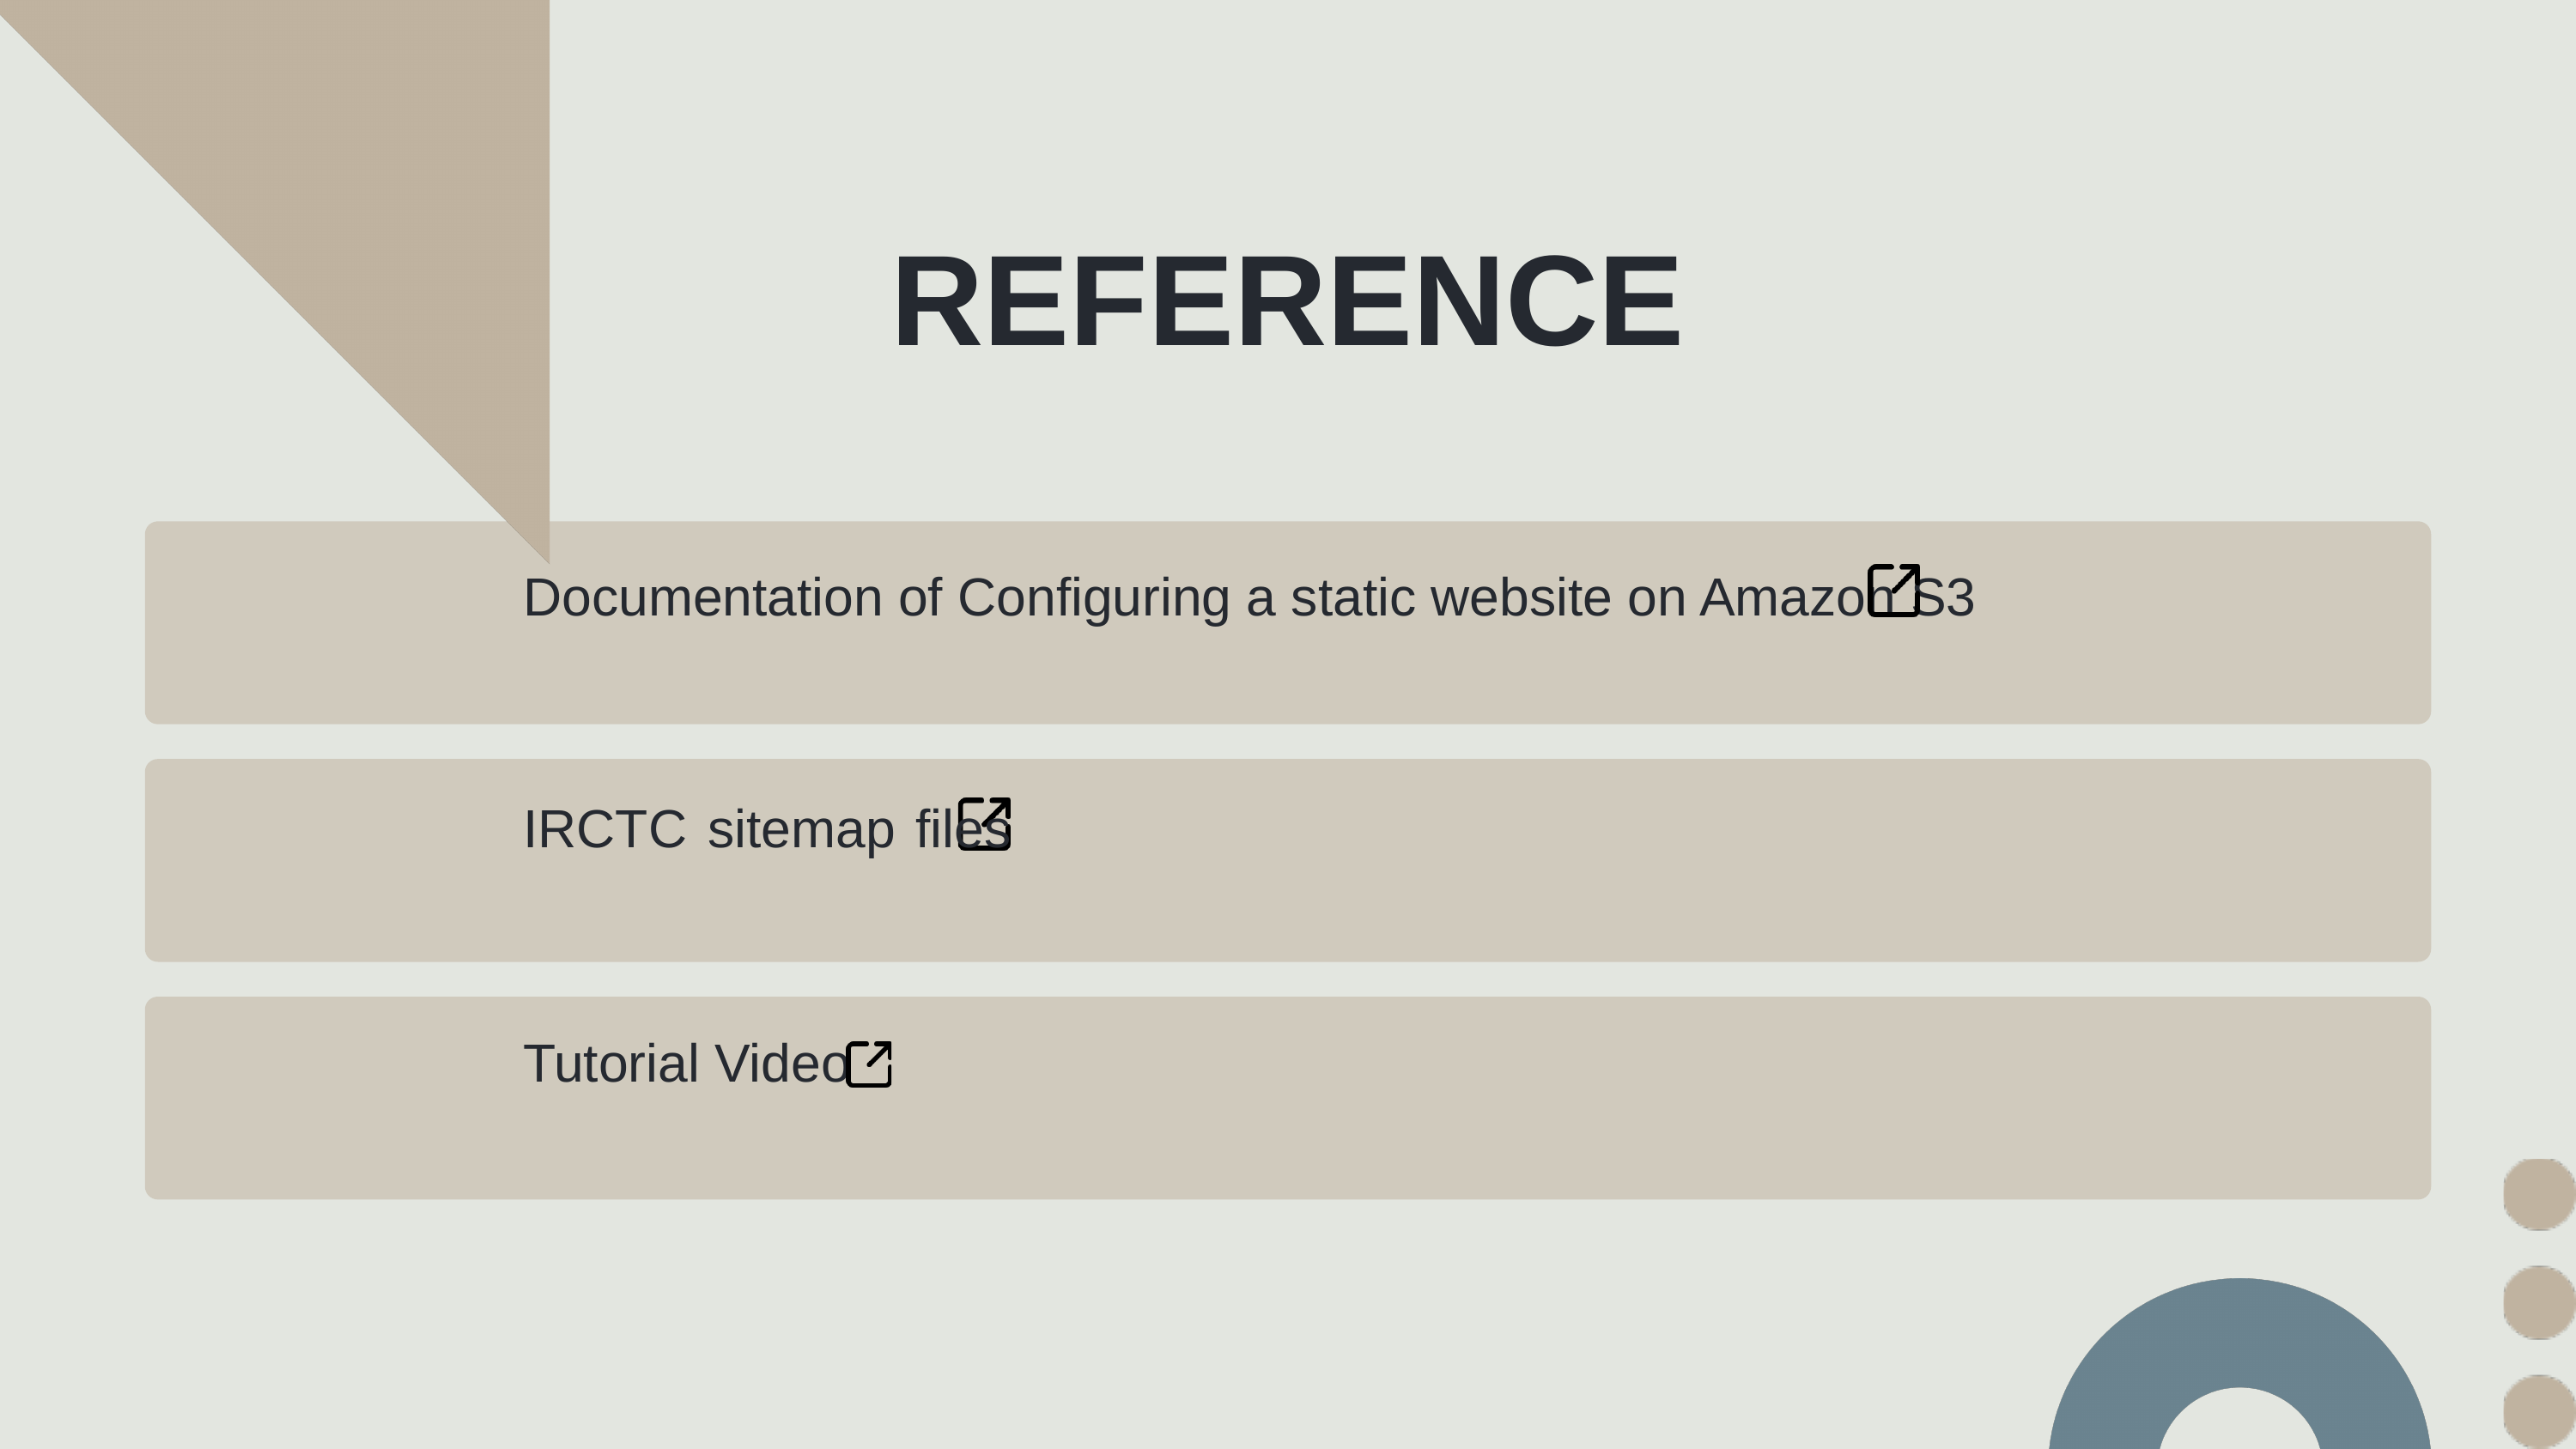

REFERENCE

Documentation of Configuring a static website on Amazon S3

IRCTC sitemap files

Tutorial Video